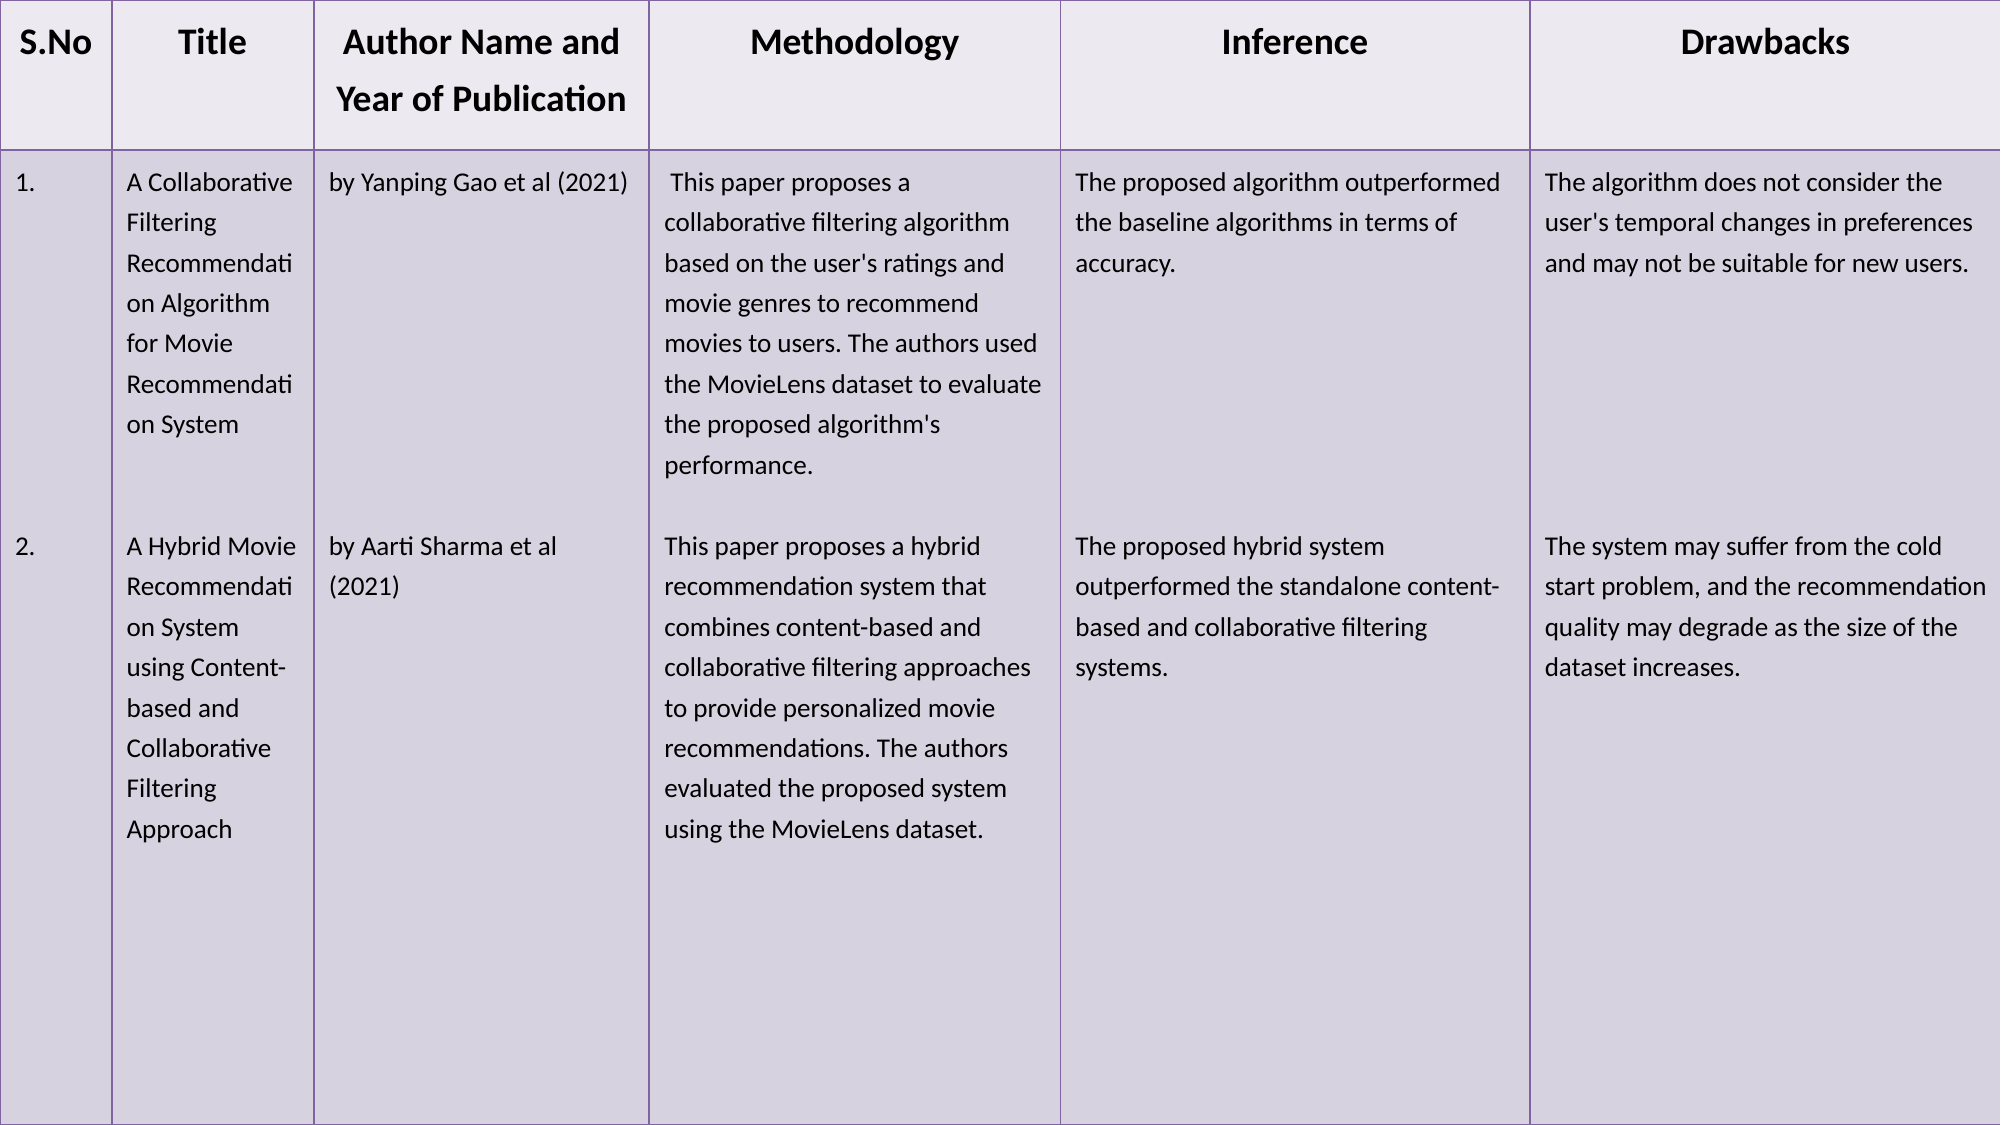

| S.No | Title | Author Name and Year of Publication | Methodology | Inference | Drawbacks |
| --- | --- | --- | --- | --- | --- |
| 1. 2. | A Collaborative Filtering Recommendation Algorithm for Movie Recommendation System A Hybrid Movie Recommendation System using Content-based and Collaborative Filtering Approach | by Yanping Gao et al (2021) by Aarti Sharma et al (2021) | This paper proposes a collaborative filtering algorithm based on the user's ratings and movie genres to recommend movies to users. The authors used the MovieLens dataset to evaluate the proposed algorithm's performance. This paper proposes a hybrid recommendation system that combines content-based and collaborative filtering approaches to provide personalized movie recommendations. The authors evaluated the proposed system using the MovieLens dataset. | The proposed algorithm outperformed the baseline algorithms in terms of accuracy. The proposed hybrid system outperformed the standalone content-based and collaborative filtering systems. | The algorithm does not consider the user's temporal changes in preferences and may not be suitable for new users. The system may suffer from the cold start problem, and the recommendation quality may degrade as the size of the dataset increases. |